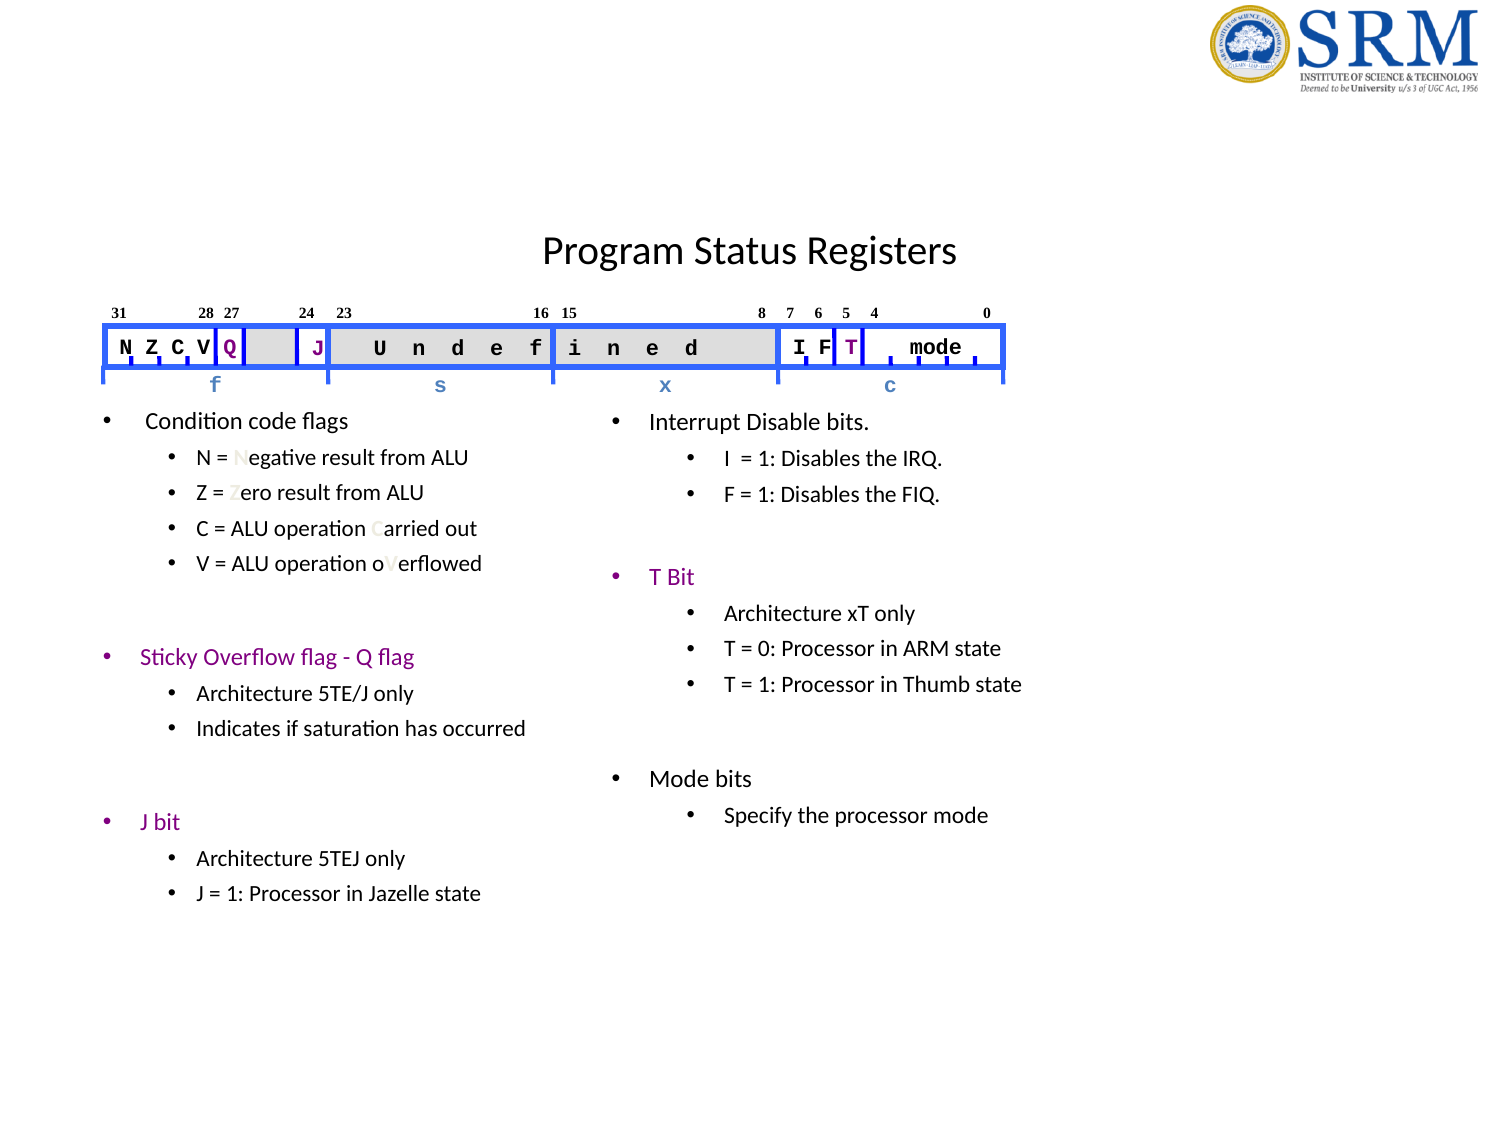

# Program Status Registers
31
28
27
24
23
16
15
8
7
6
5
4
0
N Z C V Q

I F T    mode

 U  n  d  e  f  i  n  e  d
J

f
s
x
c

Interrupt Disable bits.
I  = 1: Disables the IRQ.
F = 1: Disables the FIQ.

T Bit
Architecture xT only
T = 0: Processor in ARM state
T = 1: Processor in Thumb state

Mode bits
Specify the processor mode
 Condition code flags
N = Negative result from ALU
Z = Zero result from ALU
C = ALU operation Carried out
V = ALU operation oVerflowed

Sticky Overflow flag - Q flag
Architecture 5TE/J only
Indicates if saturation has occurred

J bit
Architecture 5TEJ only
J = 1: Processor in Jazelle state